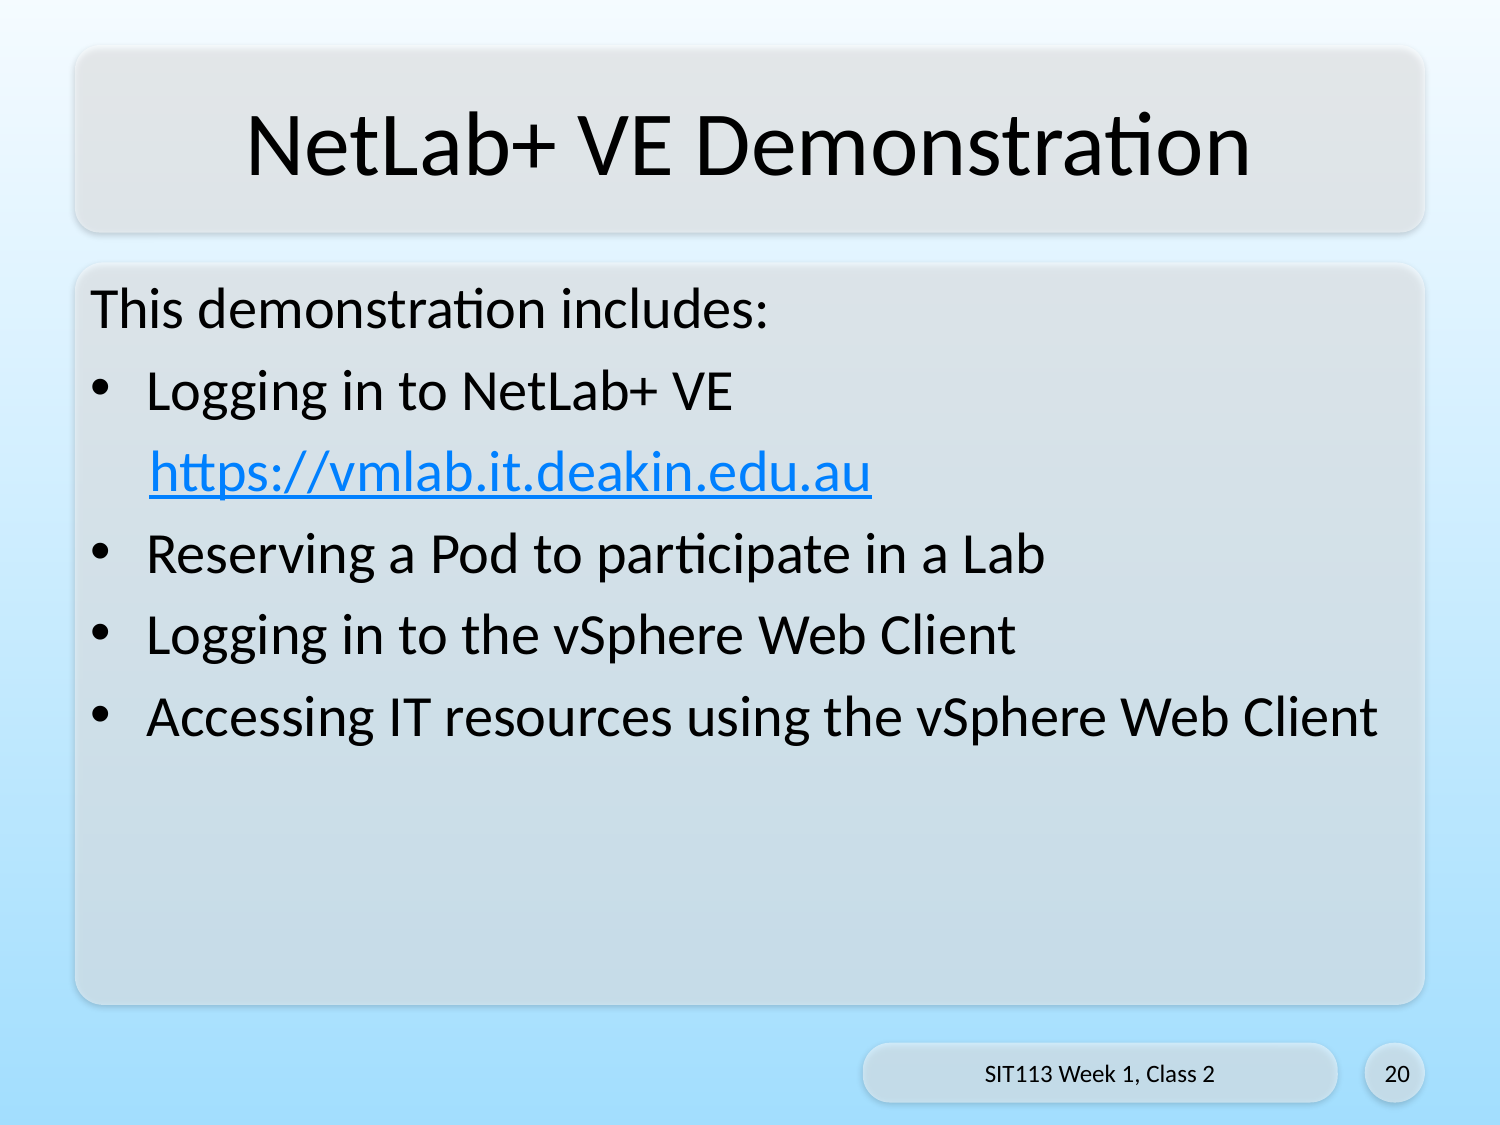

# NetLab+ VE Demonstration
This demonstration includes:
Logging in to NetLab+ VE
https://vmlab.it.deakin.edu.au
Reserving a Pod to participate in a Lab
Logging in to the vSphere Web Client
Accessing IT resources using the vSphere Web Client
SIT113 Week 1, Class 2
20